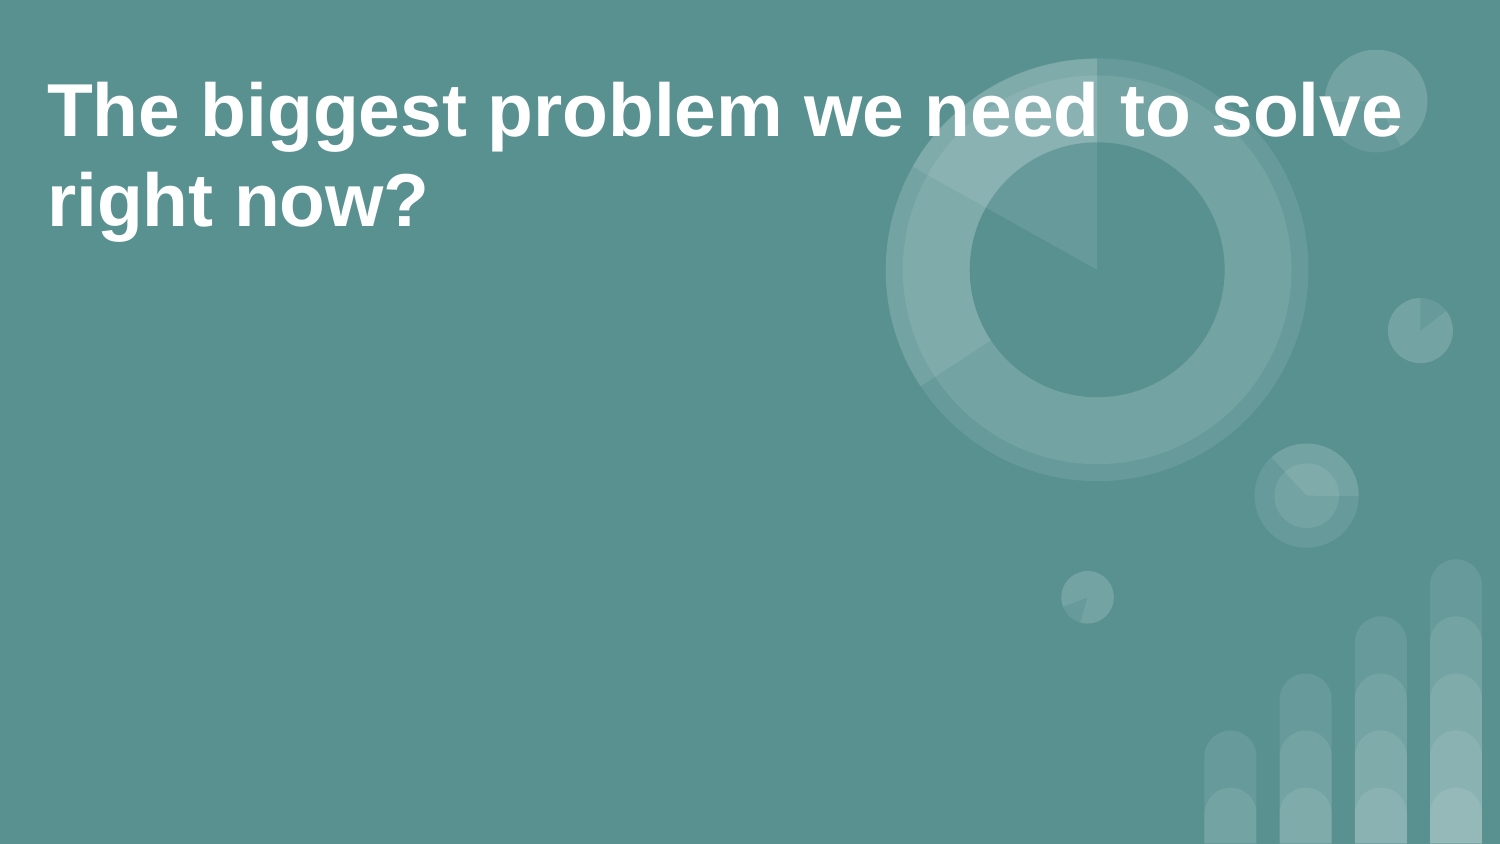

# The biggest problem we need to solve right now?